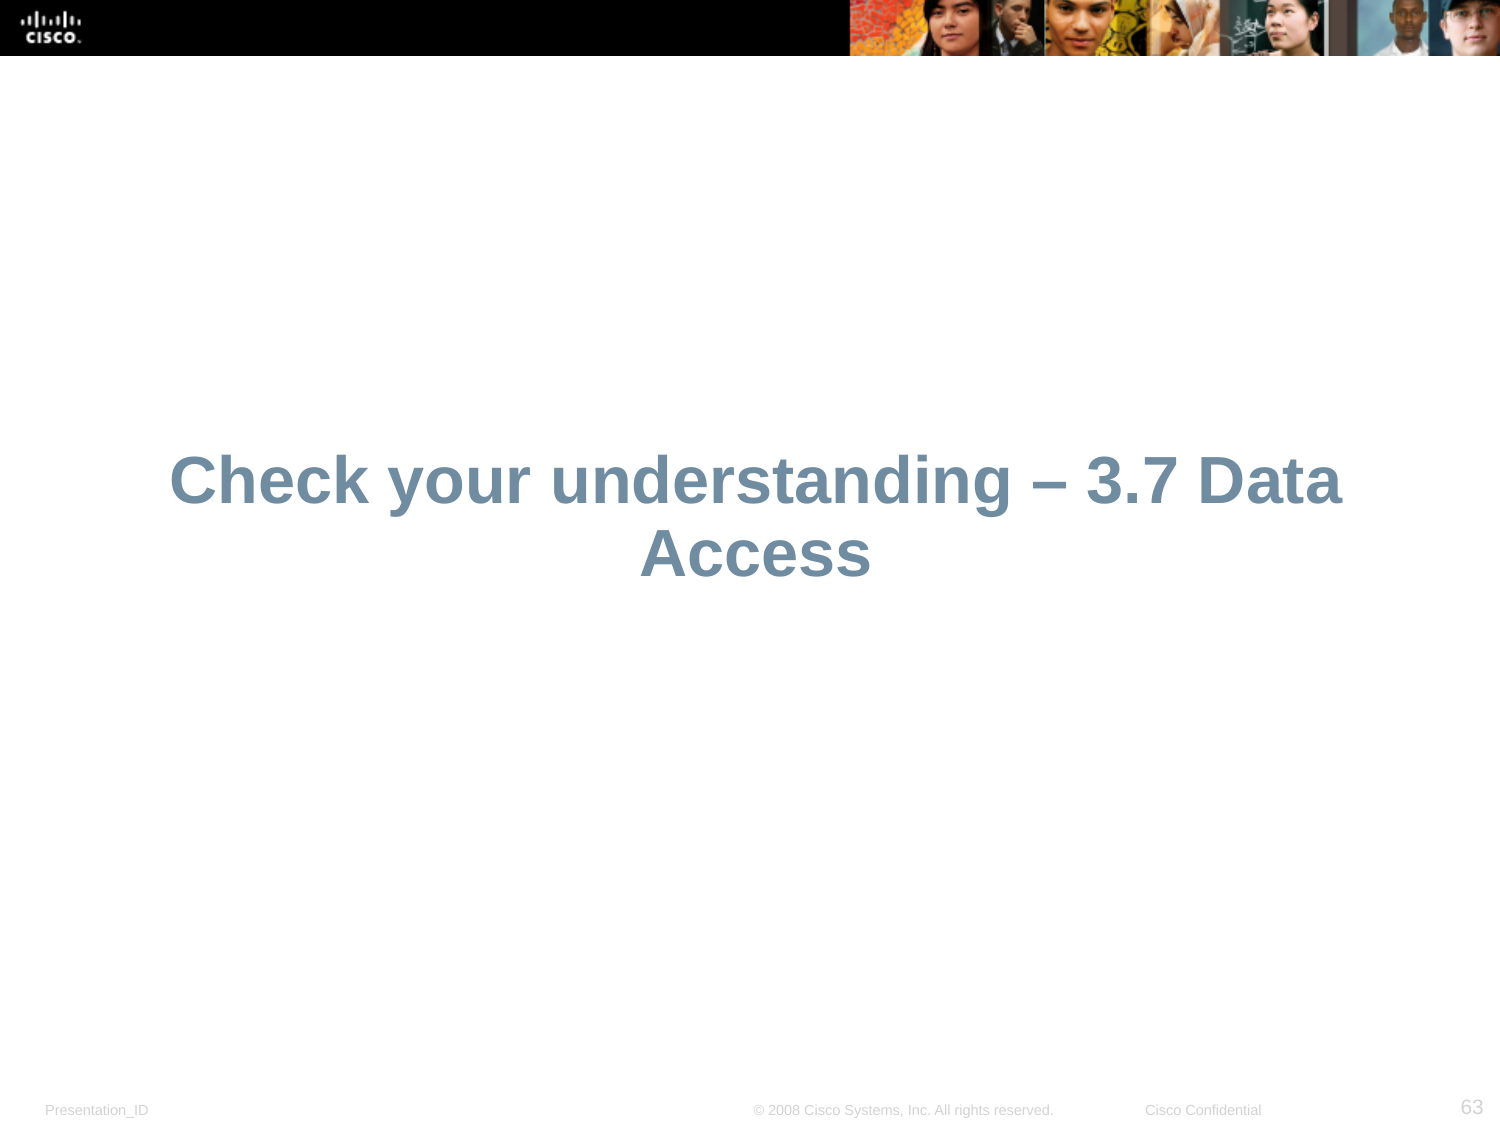

# Check your understanding – 3.7 Data Access